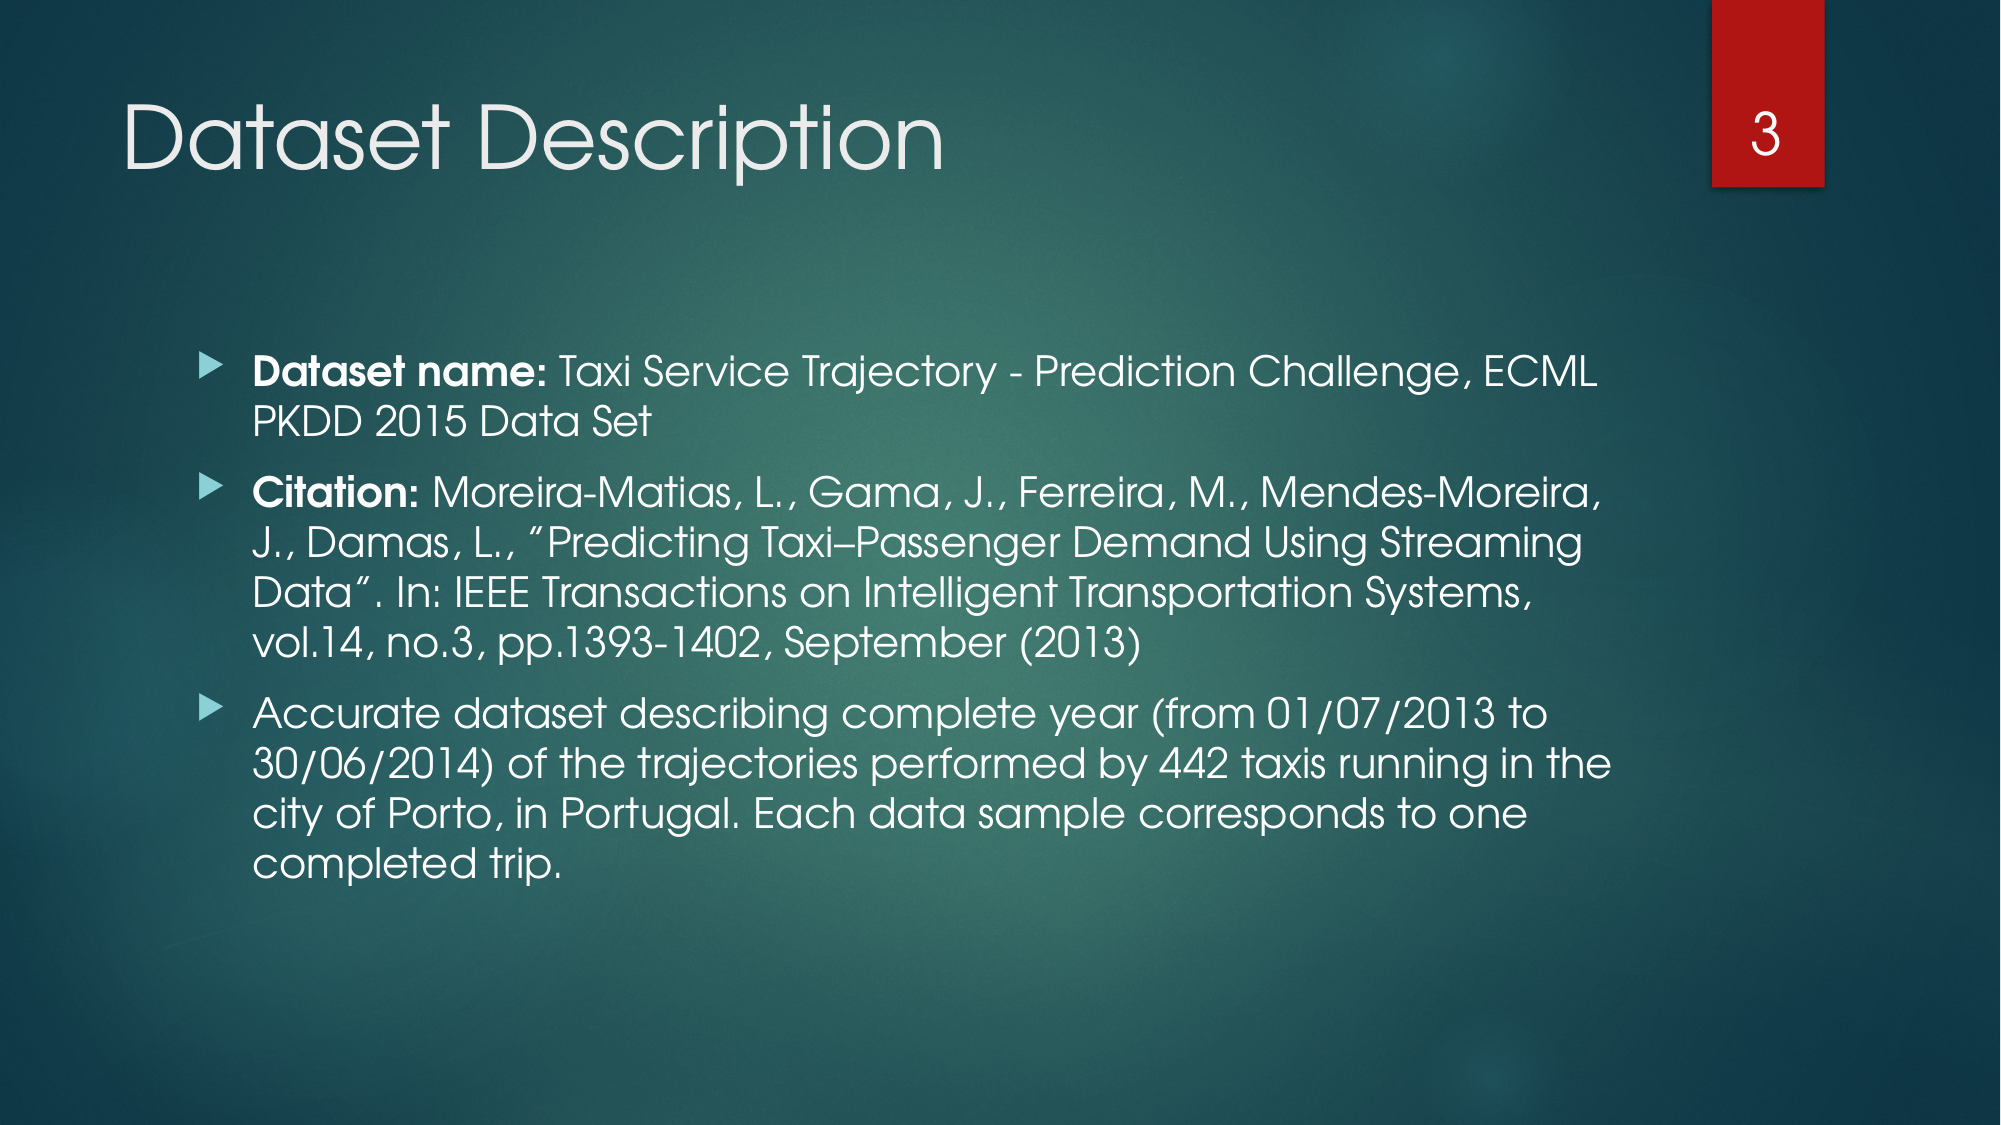

3
# Dataset Description
Dataset name: Taxi Service Trajectory - Prediction Challenge, ECML PKDD 2015 Data Set
Citation: Moreira-Matias, L., Gama, J., Ferreira, M., Mendes-Moreira, J., Damas, L., ”Predicting Taxi–Passenger Demand Using Streaming Data”. In: IEEE Transactions on Intelligent Transportation Systems, vol.14, no.3, pp.1393-1402, September (2013)
Accurate dataset describing complete year (from 01/07/2013 to 30/06/2014) of the trajectories performed by 442 taxis running in the city of Porto, in Portugal. Each data sample corresponds to one completed trip.